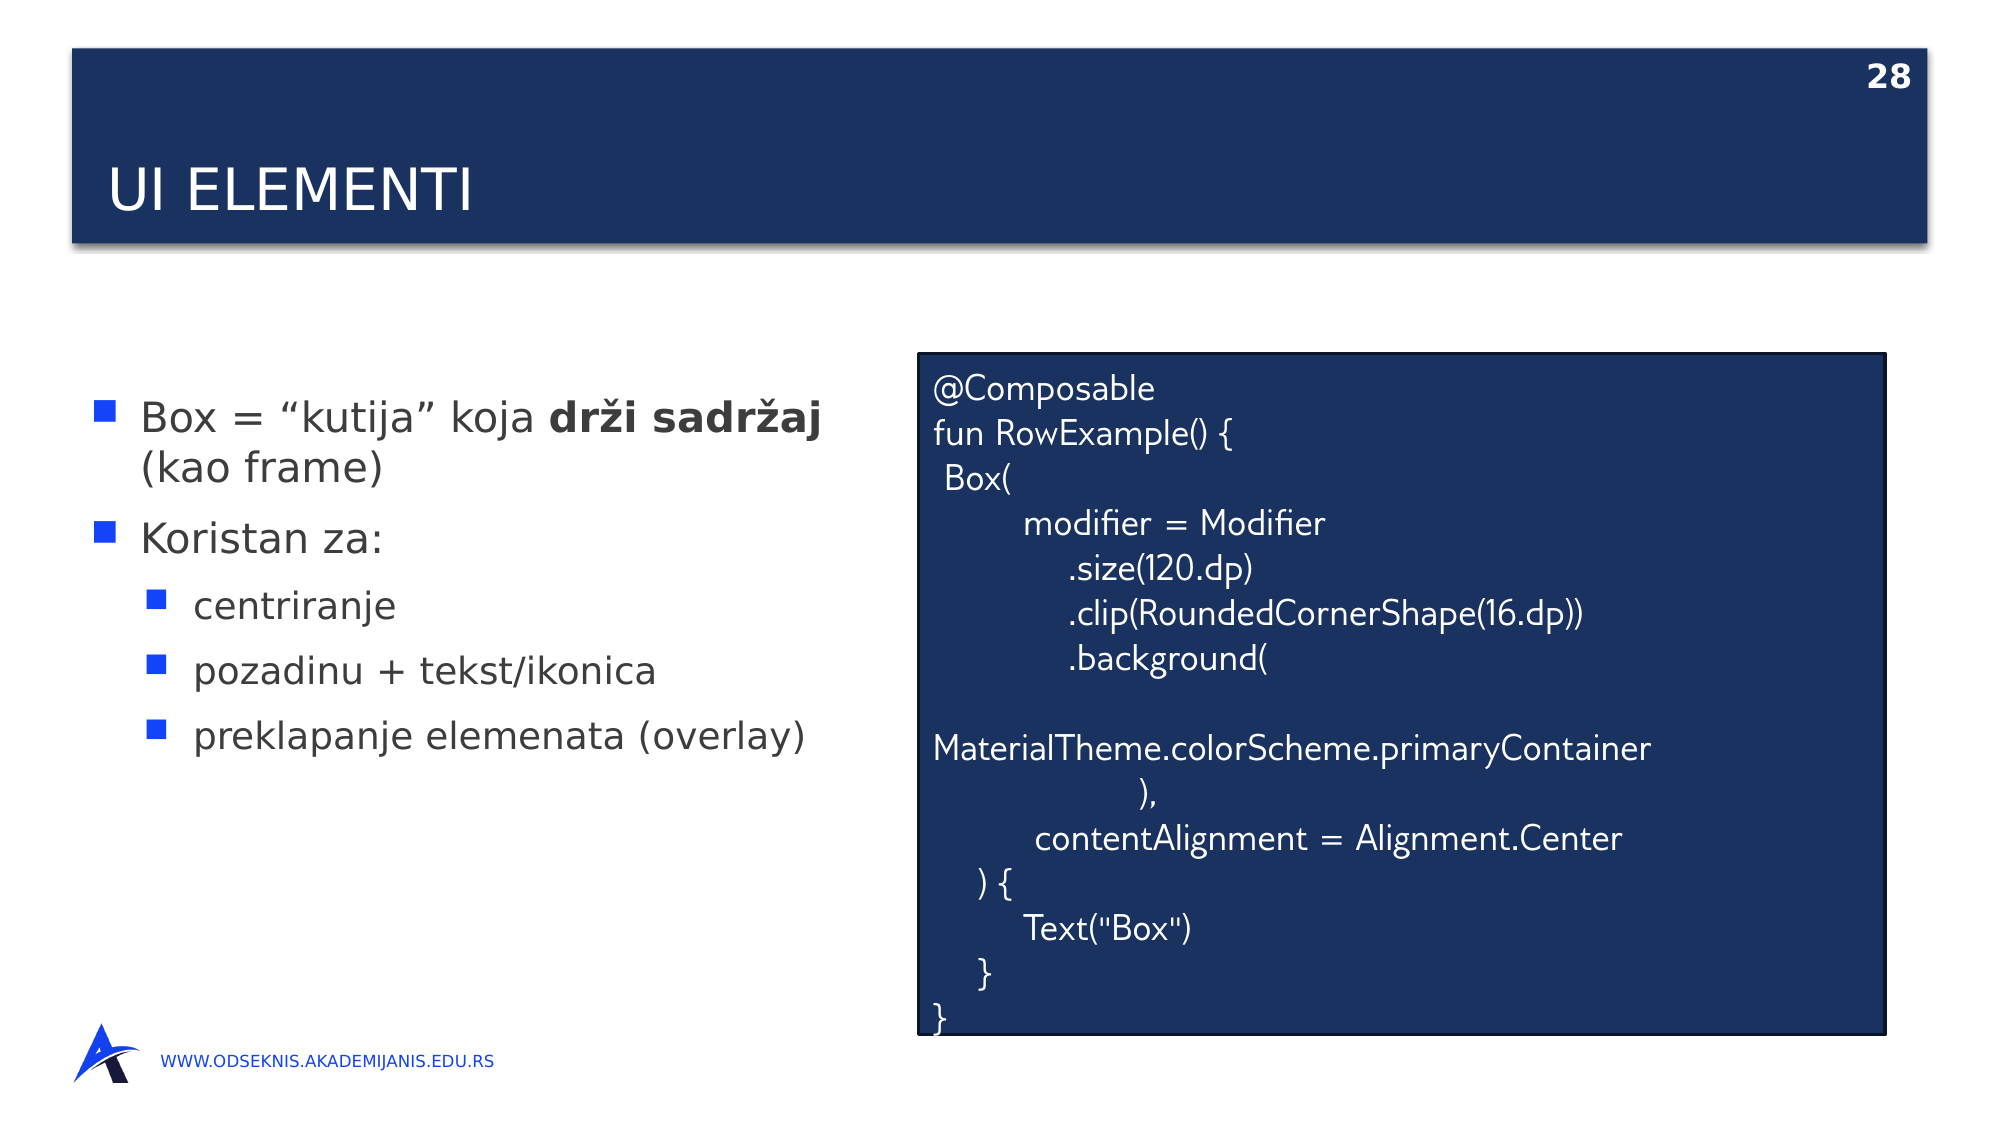

# UI elementi

@Composable
fun RowExample() {
 Box(
        modifier = Modifier
            .size(120.dp)
            .clip(RoundedCornerShape(16.dp))
            .background(
	     	MaterialTheme.colorScheme.primaryContainer
	     ),
         contentAlignment = Alignment.Center
    ) {
        Text("Box")
    }
}
Box = “kutija” koja drži sadržaj (kao frame)
Koristan za:
centriranje
pozadinu + tekst/ikonica
preklapanje elemenata (overlay)